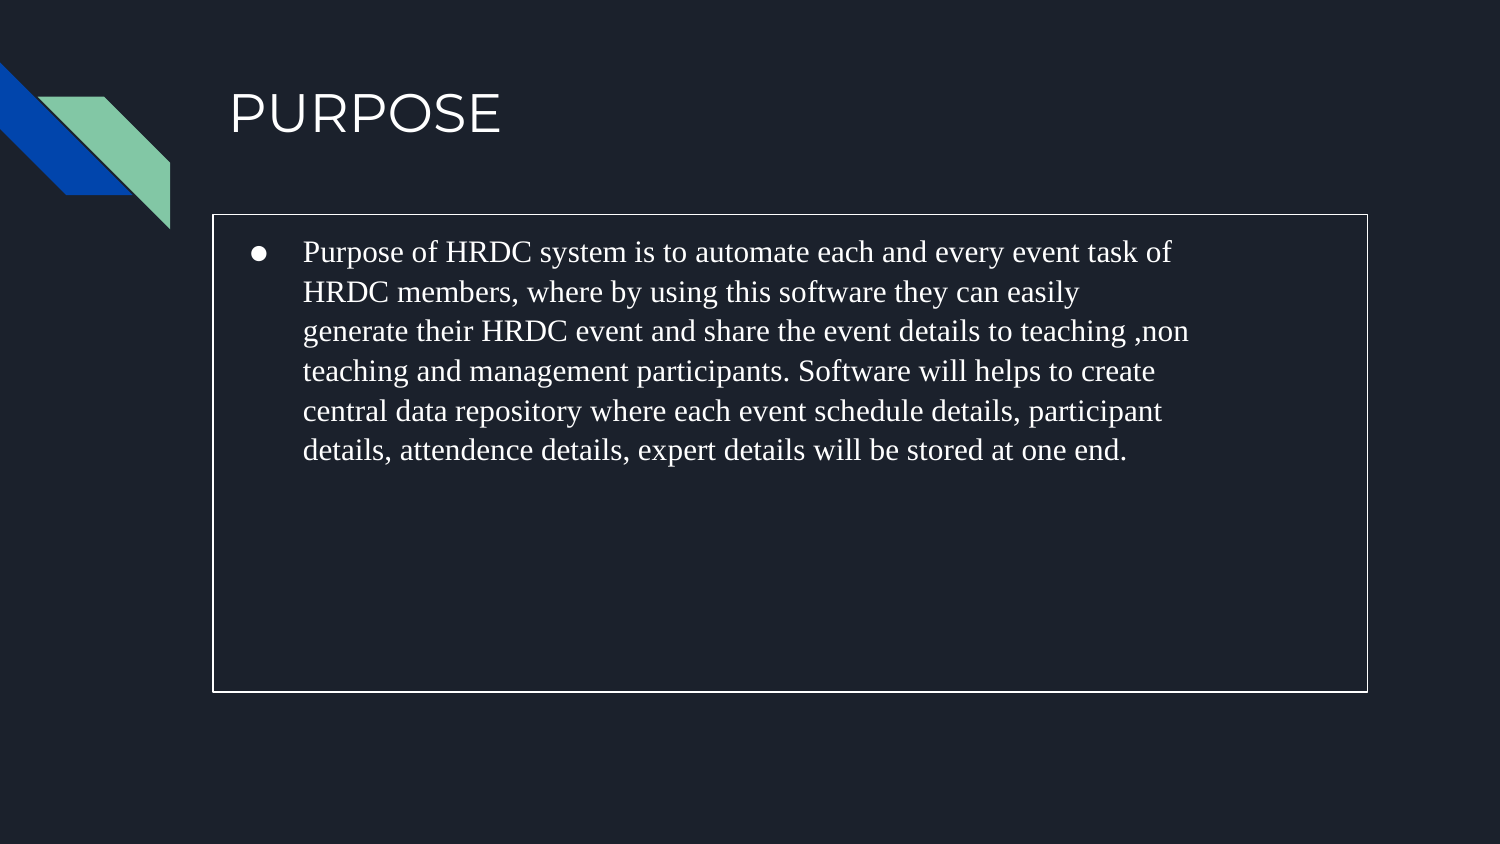

# PURPOSE
Purpose of HRDC system is to automate each and every event task of HRDC members, where by using this software they can easily generate their HRDC event and share the event details to teaching ,non teaching and management participants. Software will helps to create central data repository where each event schedule details, participant details, attendence details, expert details will be stored at one end.